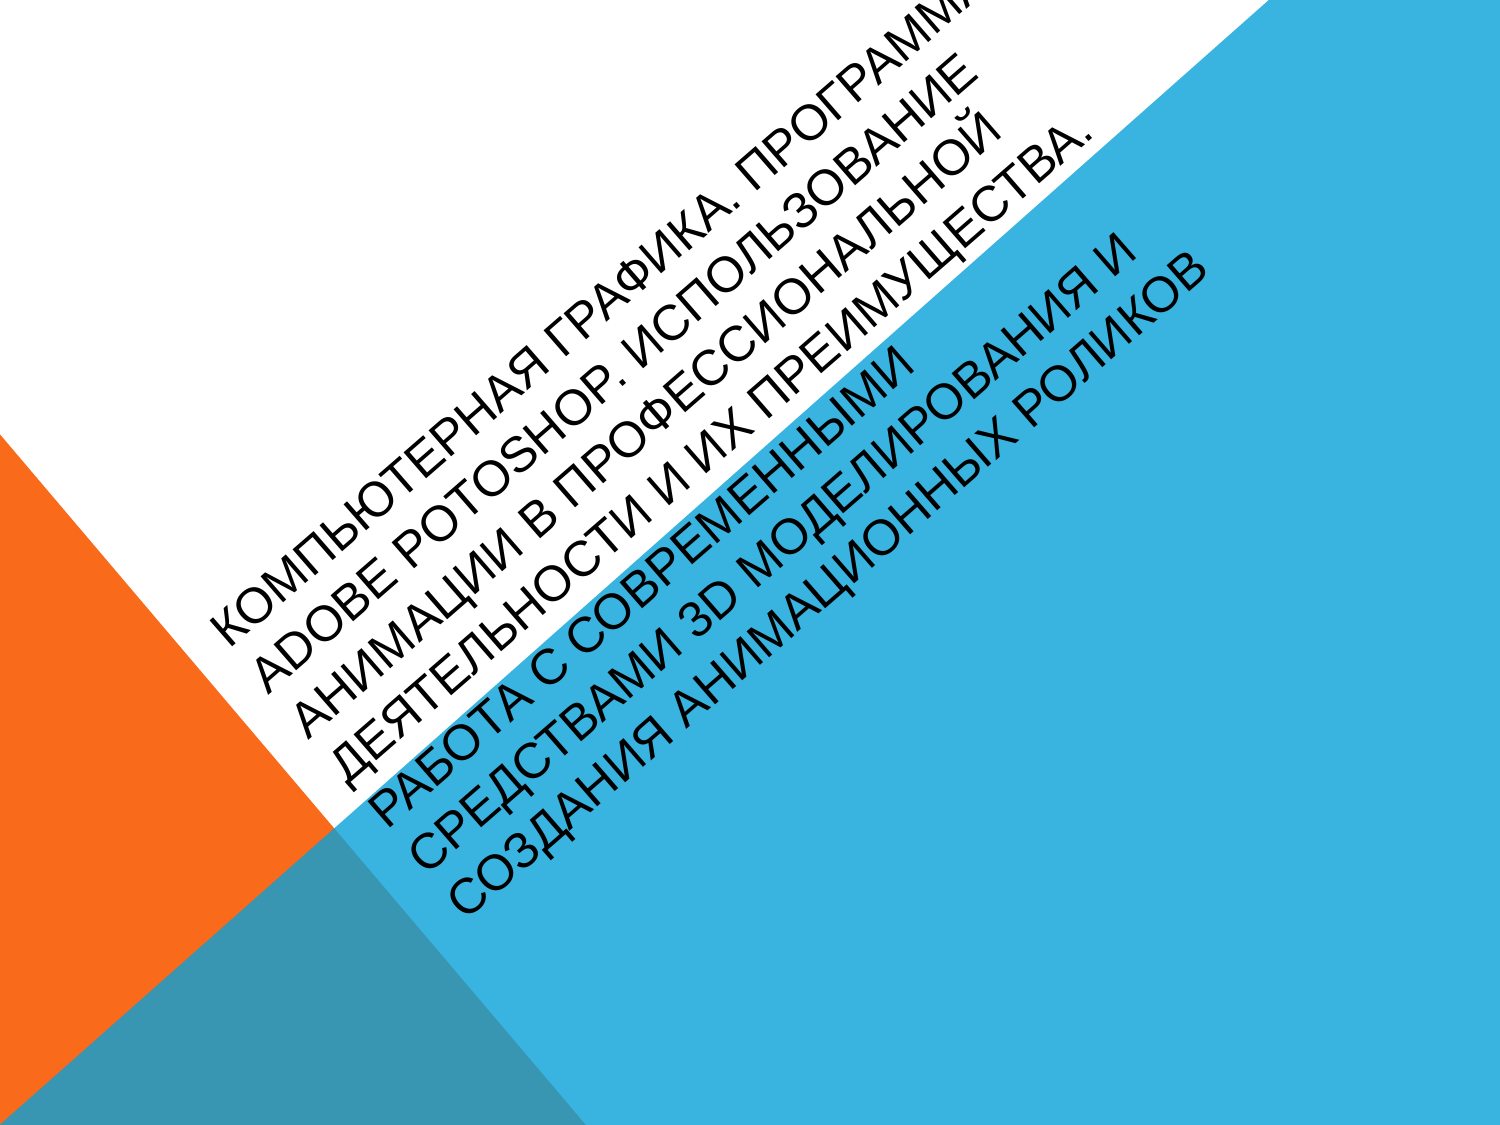

# Компьютерная графика. Программа Adobe Potoshop. Использование анимации в профессиональной деятельности и их преимущества. Работа с современными средствами 3D моделирования и создания анимационных роликов